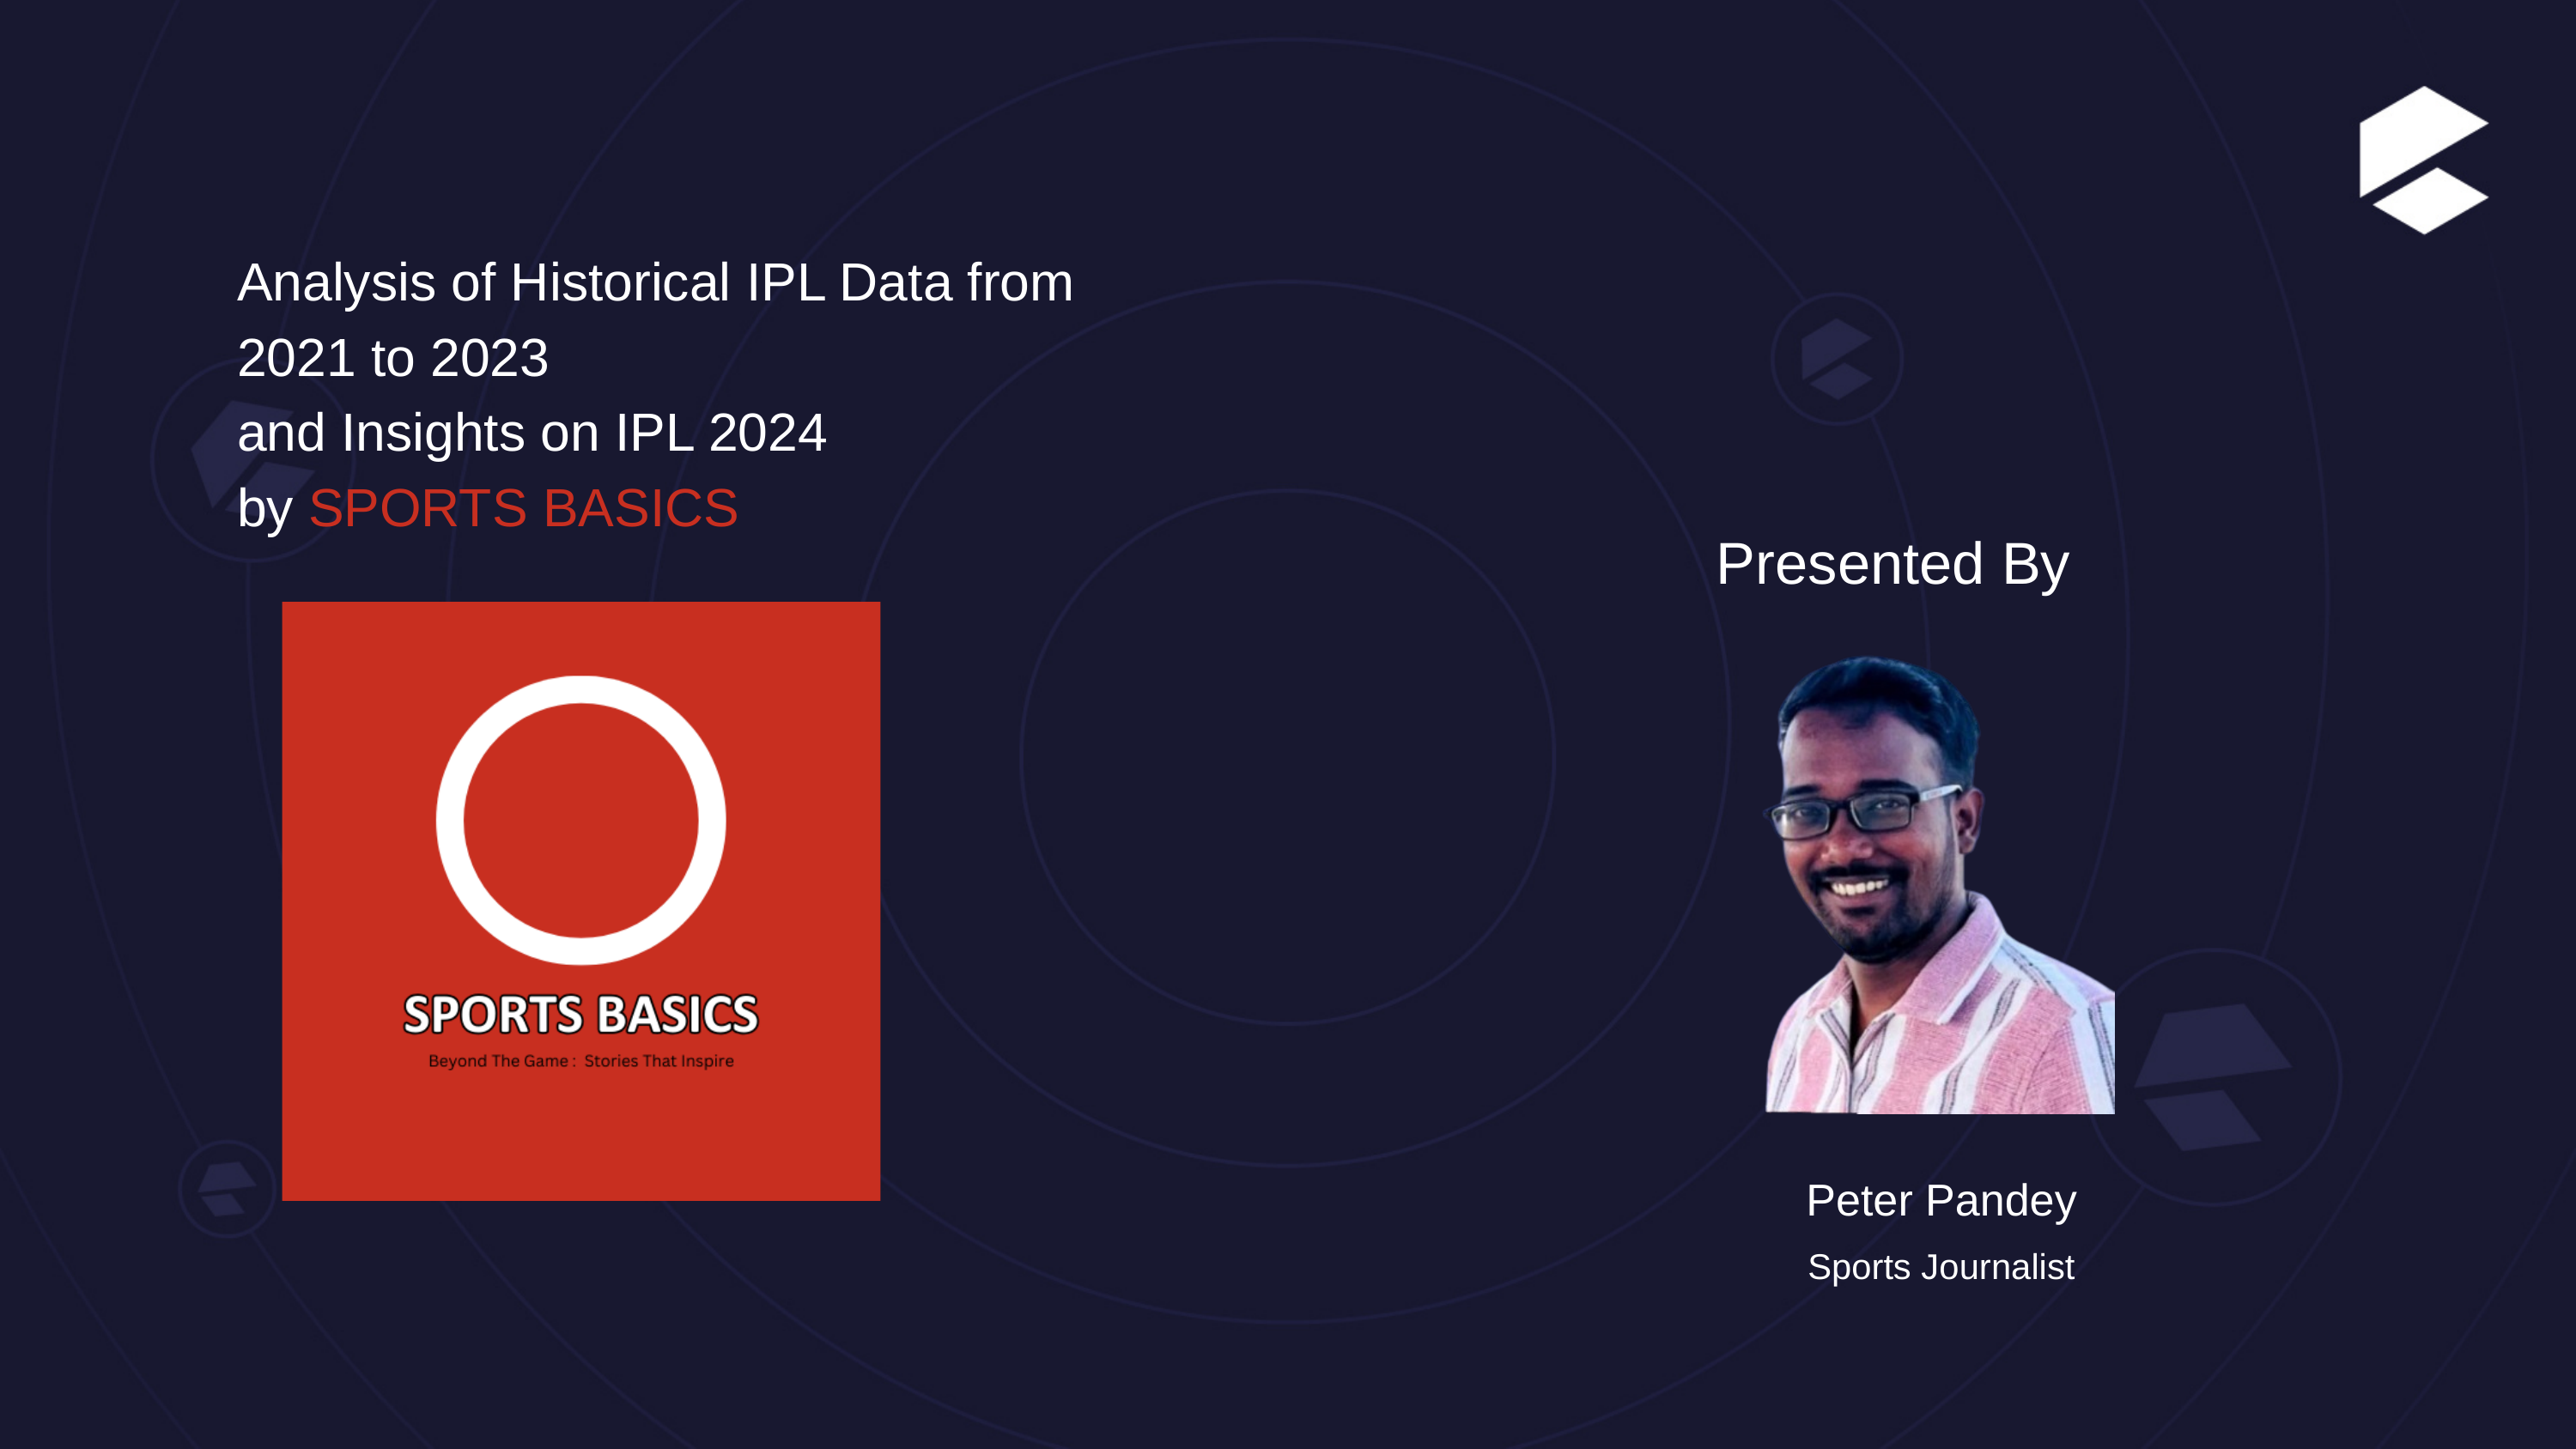

Analysis of Historical IPL Data from
2021 to 2023
and Insights on IPL 2024
by SPORTS BASICS
Presented By

Peter Pandey
Sports Journalist